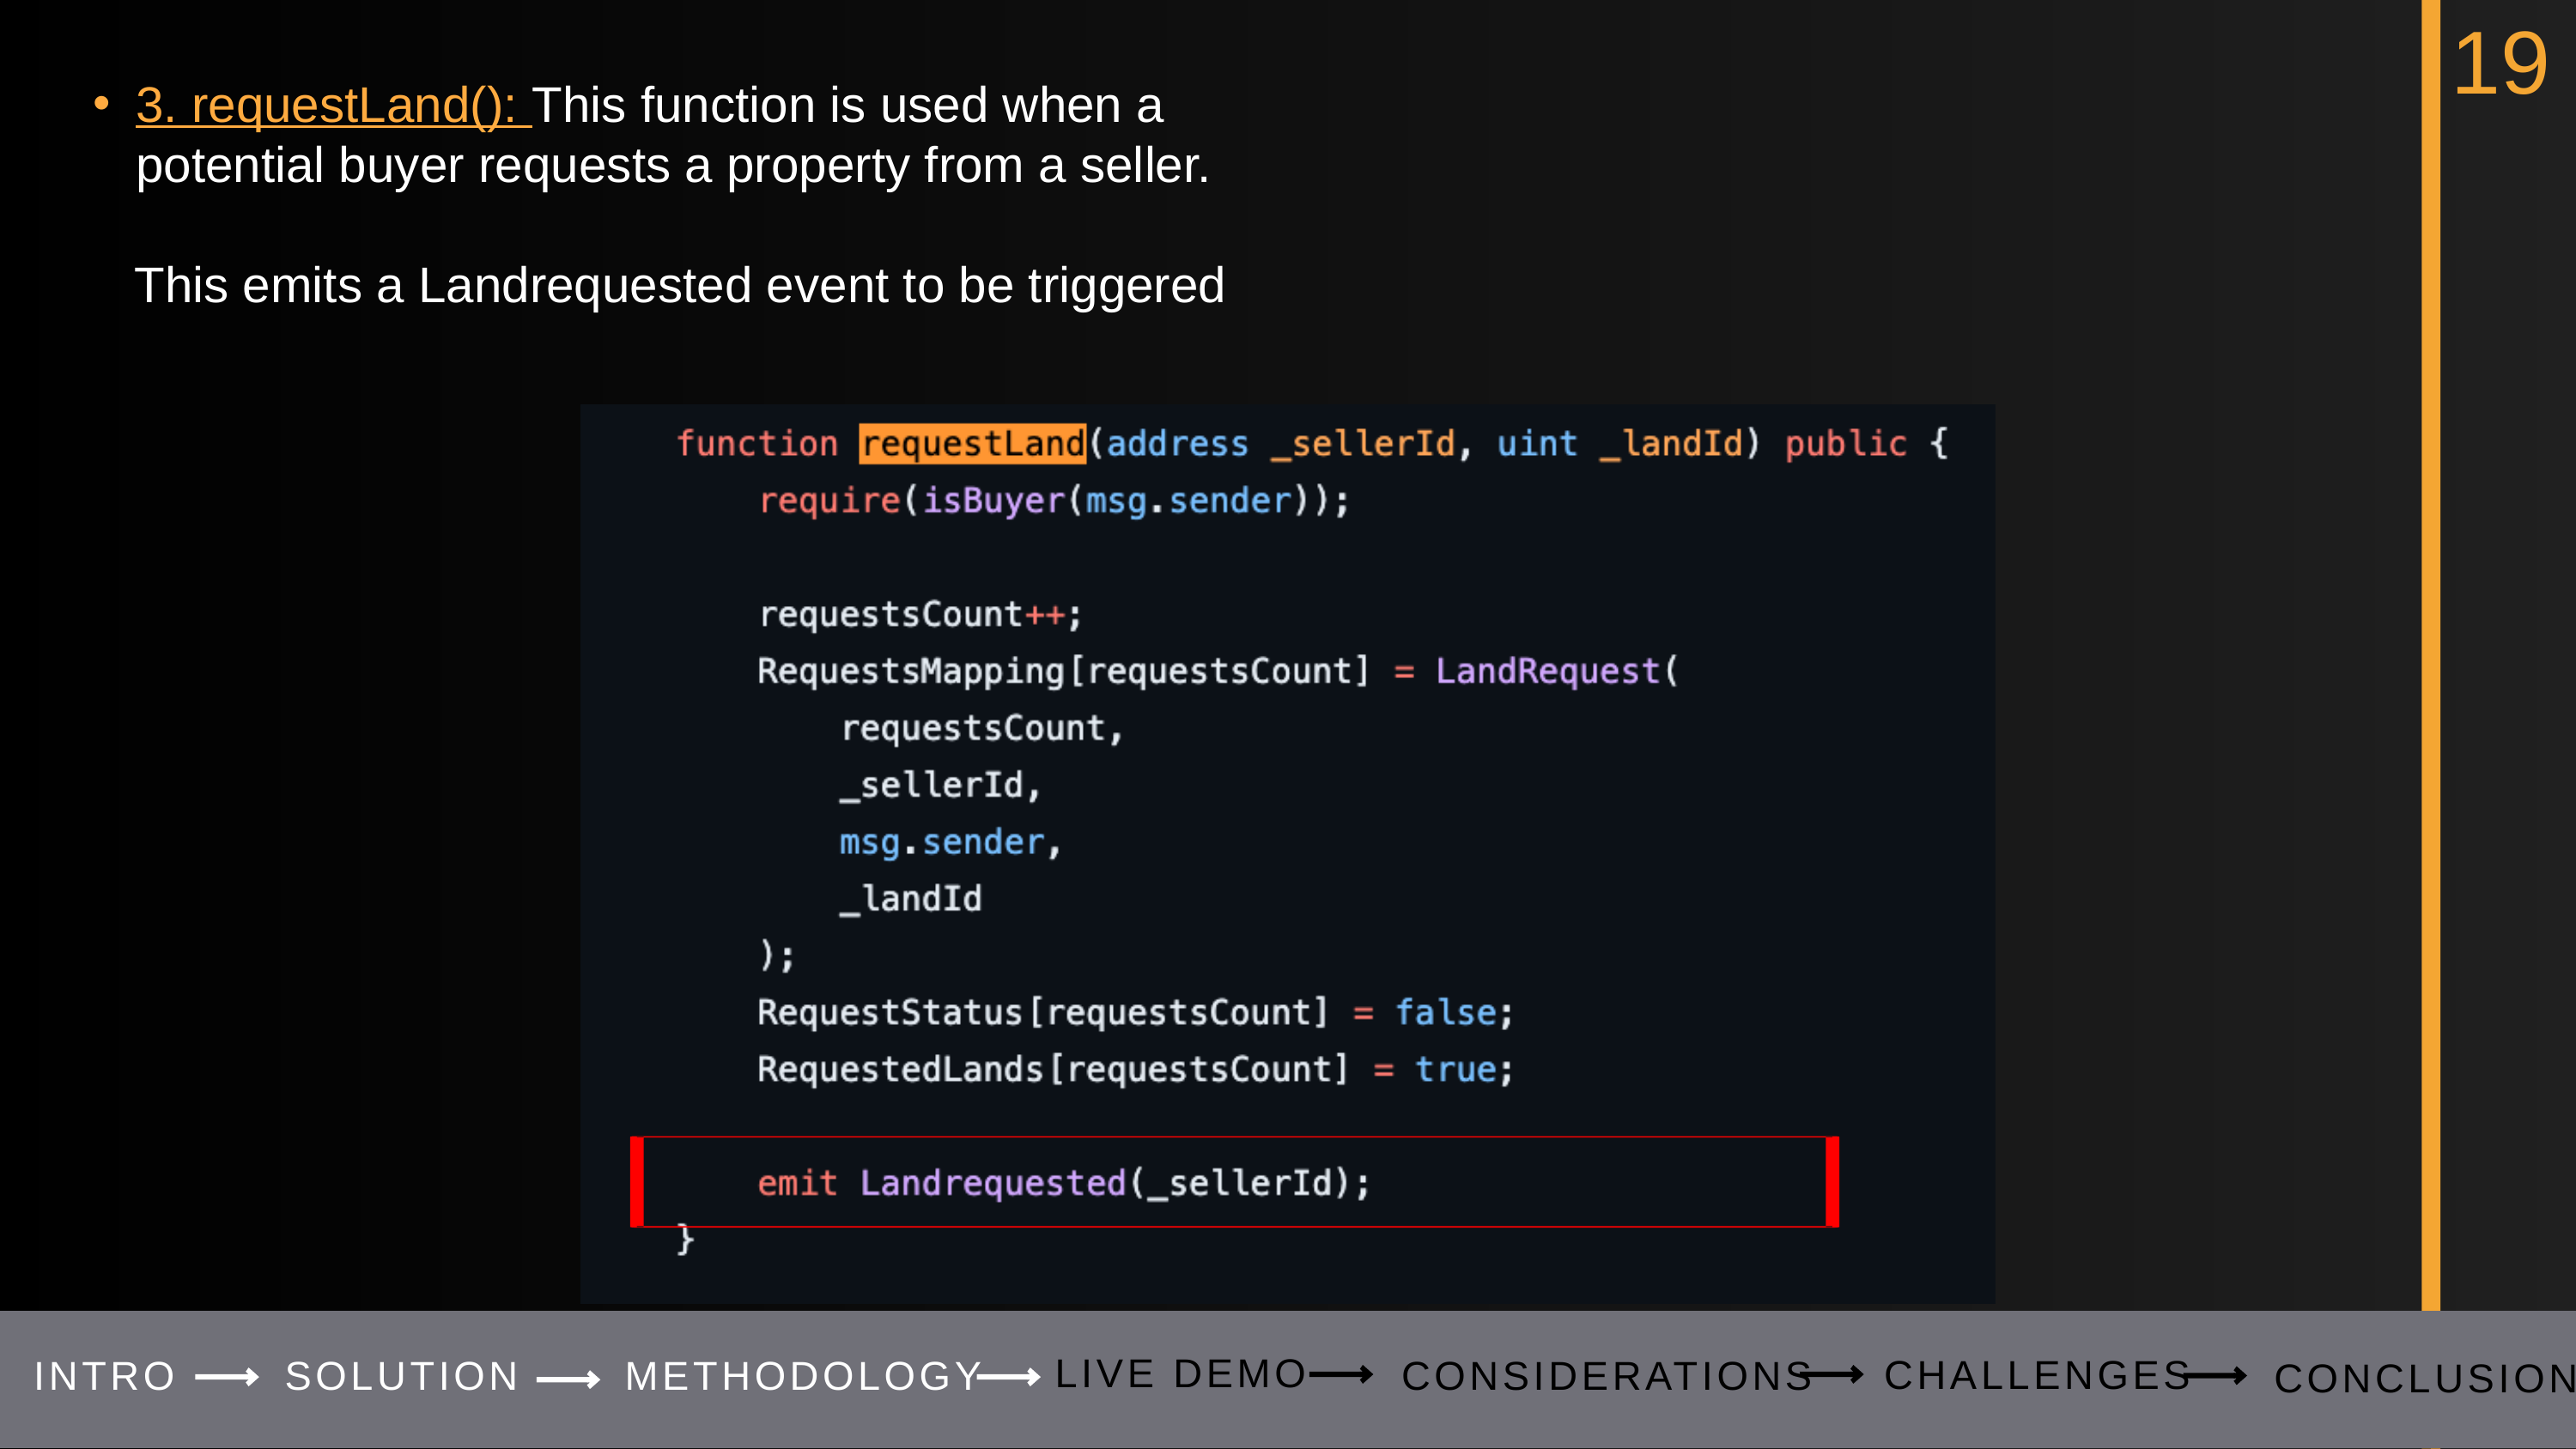

19
3. requestLand(): This function is used when a potential buyer requests a property from a seller.

      This emits a Landrequested event to be triggered

LIVE DEMO
CHALLENGES
INTRO
SOLUTION
METHODOLOGY
CONSIDERATIONS
CONCLUSION